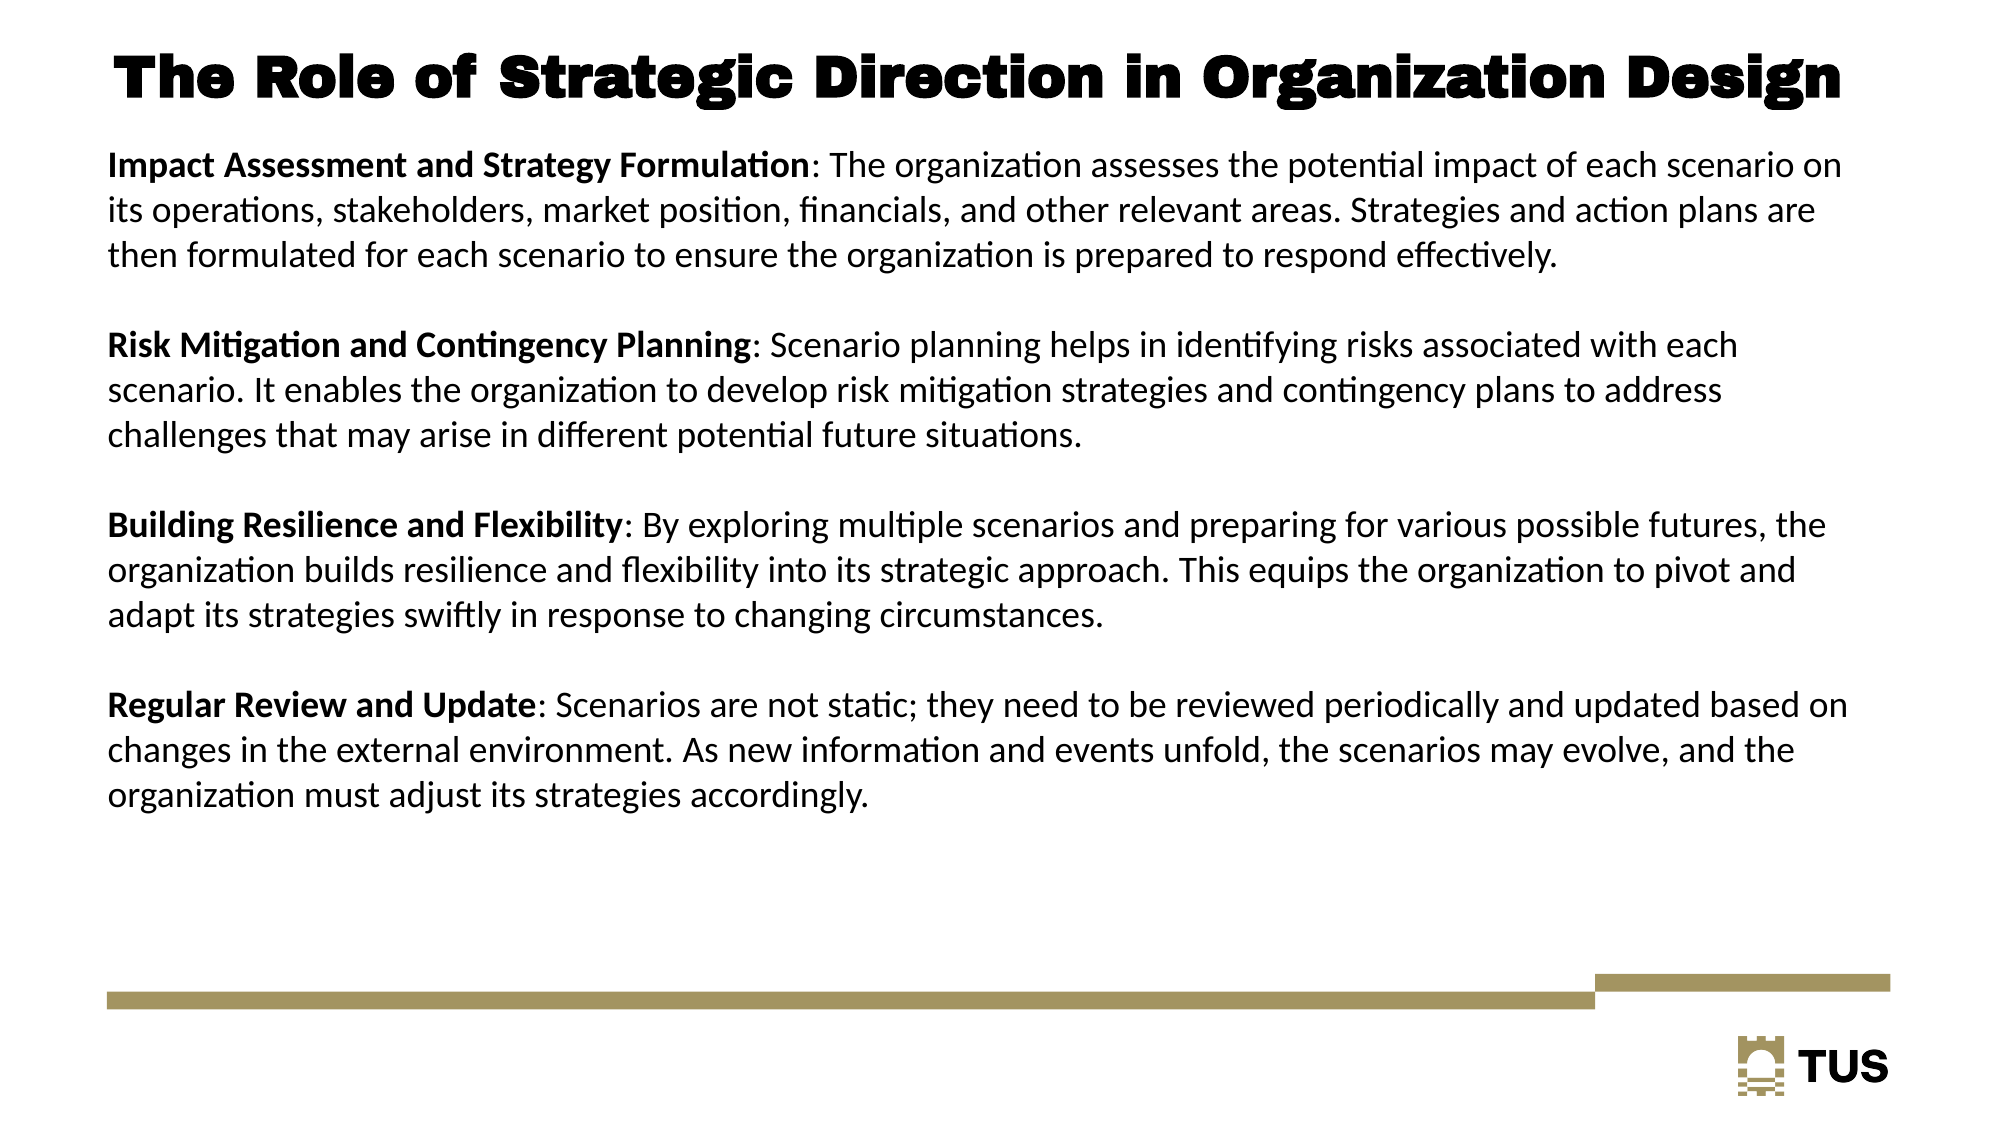

# The Role of Strategic Direction in Organization Design
Impact Assessment and Strategy Formulation: The organization assesses the potential impact of each scenario on its operations, stakeholders, market position, financials, and other relevant areas. Strategies and action plans are then formulated for each scenario to ensure the organization is prepared to respond effectively.

Risk Mitigation and Contingency Planning: Scenario planning helps in identifying risks associated with each scenario. It enables the organization to develop risk mitigation strategies and contingency plans to address challenges that may arise in different potential future situations.

Building Resilience and Flexibility: By exploring multiple scenarios and preparing for various possible futures, the organization builds resilience and flexibility into its strategic approach. This equips the organization to pivot and adapt its strategies swiftly in response to changing circumstances.

Regular Review and Update: Scenarios are not static; they need to be reviewed periodically and updated based on changes in the external environment. As new information and events unfold, the scenarios may evolve, and the organization must adjust its strategies accordingly.